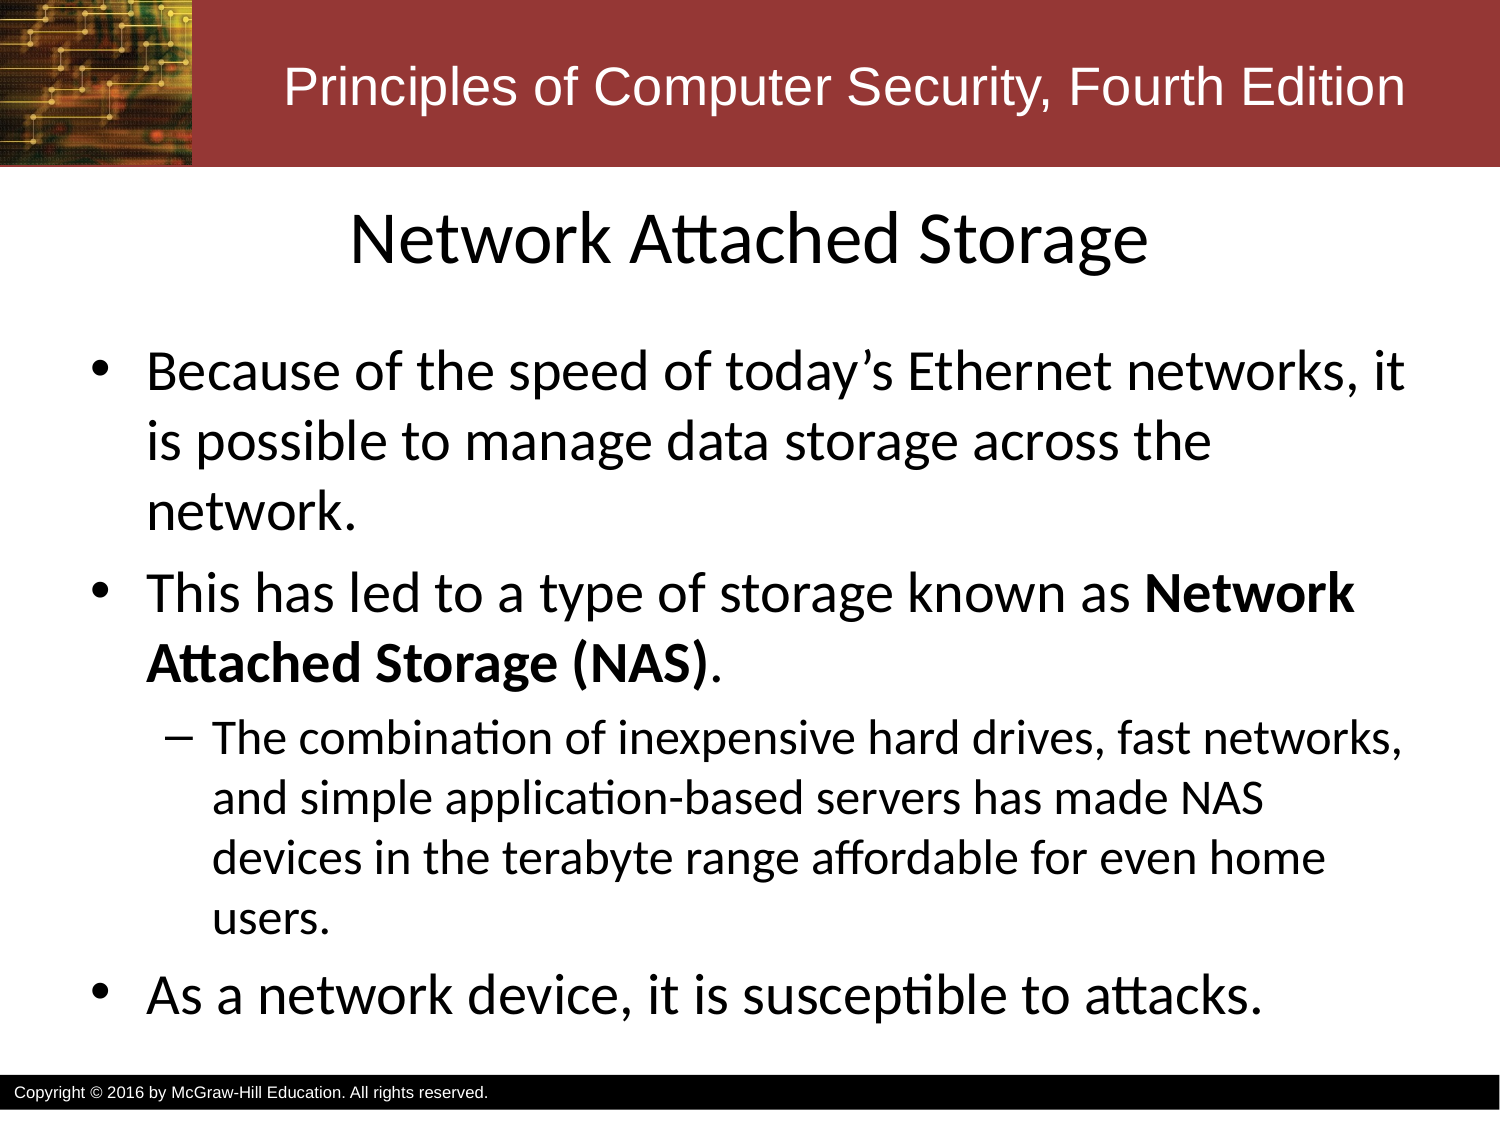

# Network Attached Storage
Because of the speed of today’s Ethernet networks, it is possible to manage data storage across the network.
This has led to a type of storage known as Network Attached Storage (NAS).
The combination of inexpensive hard drives, fast networks, and simple application-based servers has made NAS devices in the terabyte range affordable for even home users.
As a network device, it is susceptible to attacks.